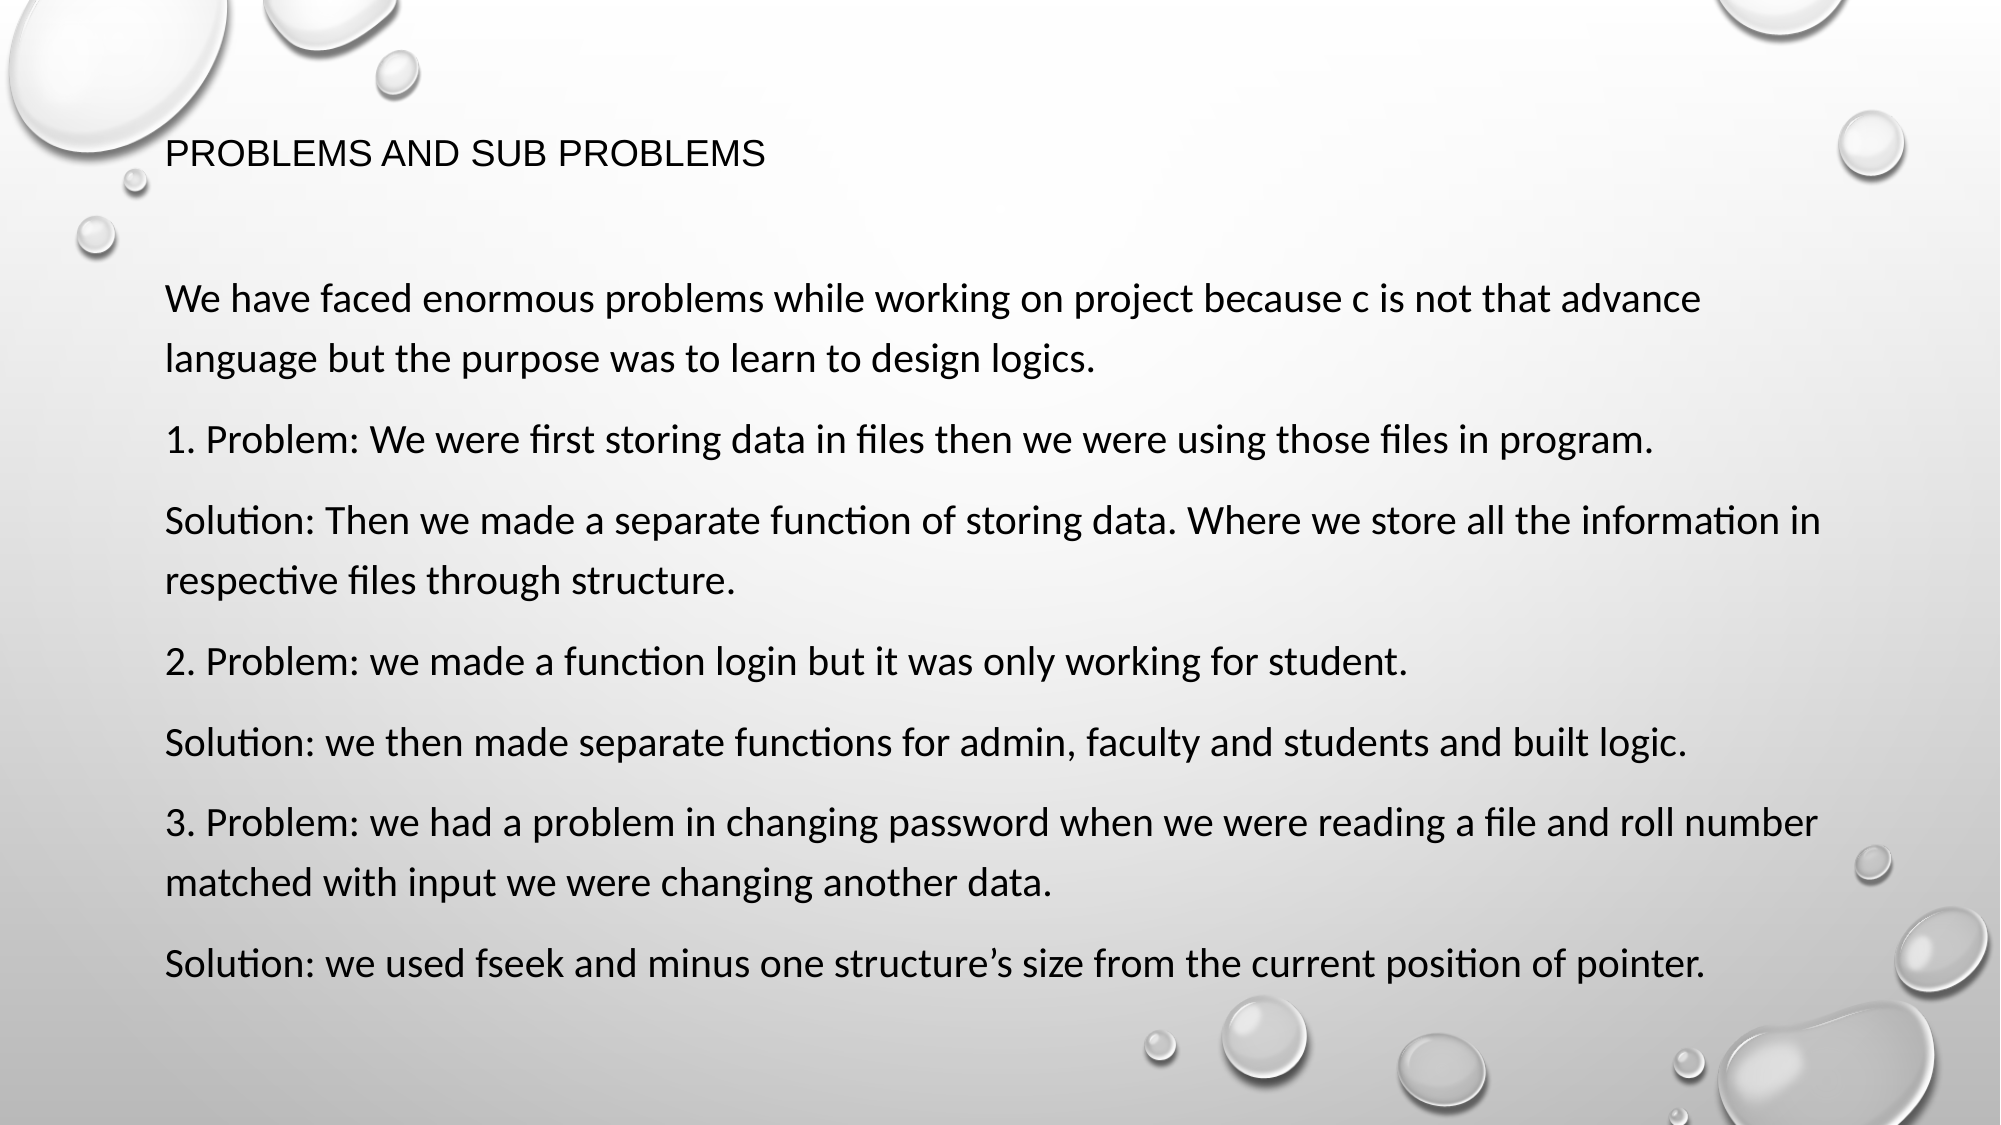

# Problems and sub problems
We have faced enormous problems while working on project because c is not that advance language but the purpose was to learn to design logics.
1. Problem: We were first storing data in files then we were using those files in program.
Solution: Then we made a separate function of storing data. Where we store all the information in respective files through structure.
2. Problem: we made a function login but it was only working for student.
Solution: we then made separate functions for admin, faculty and students and built logic.
3. Problem: we had a problem in changing password when we were reading a file and roll number matched with input we were changing another data.
Solution: we used fseek and minus one structure’s size from the current position of pointer.